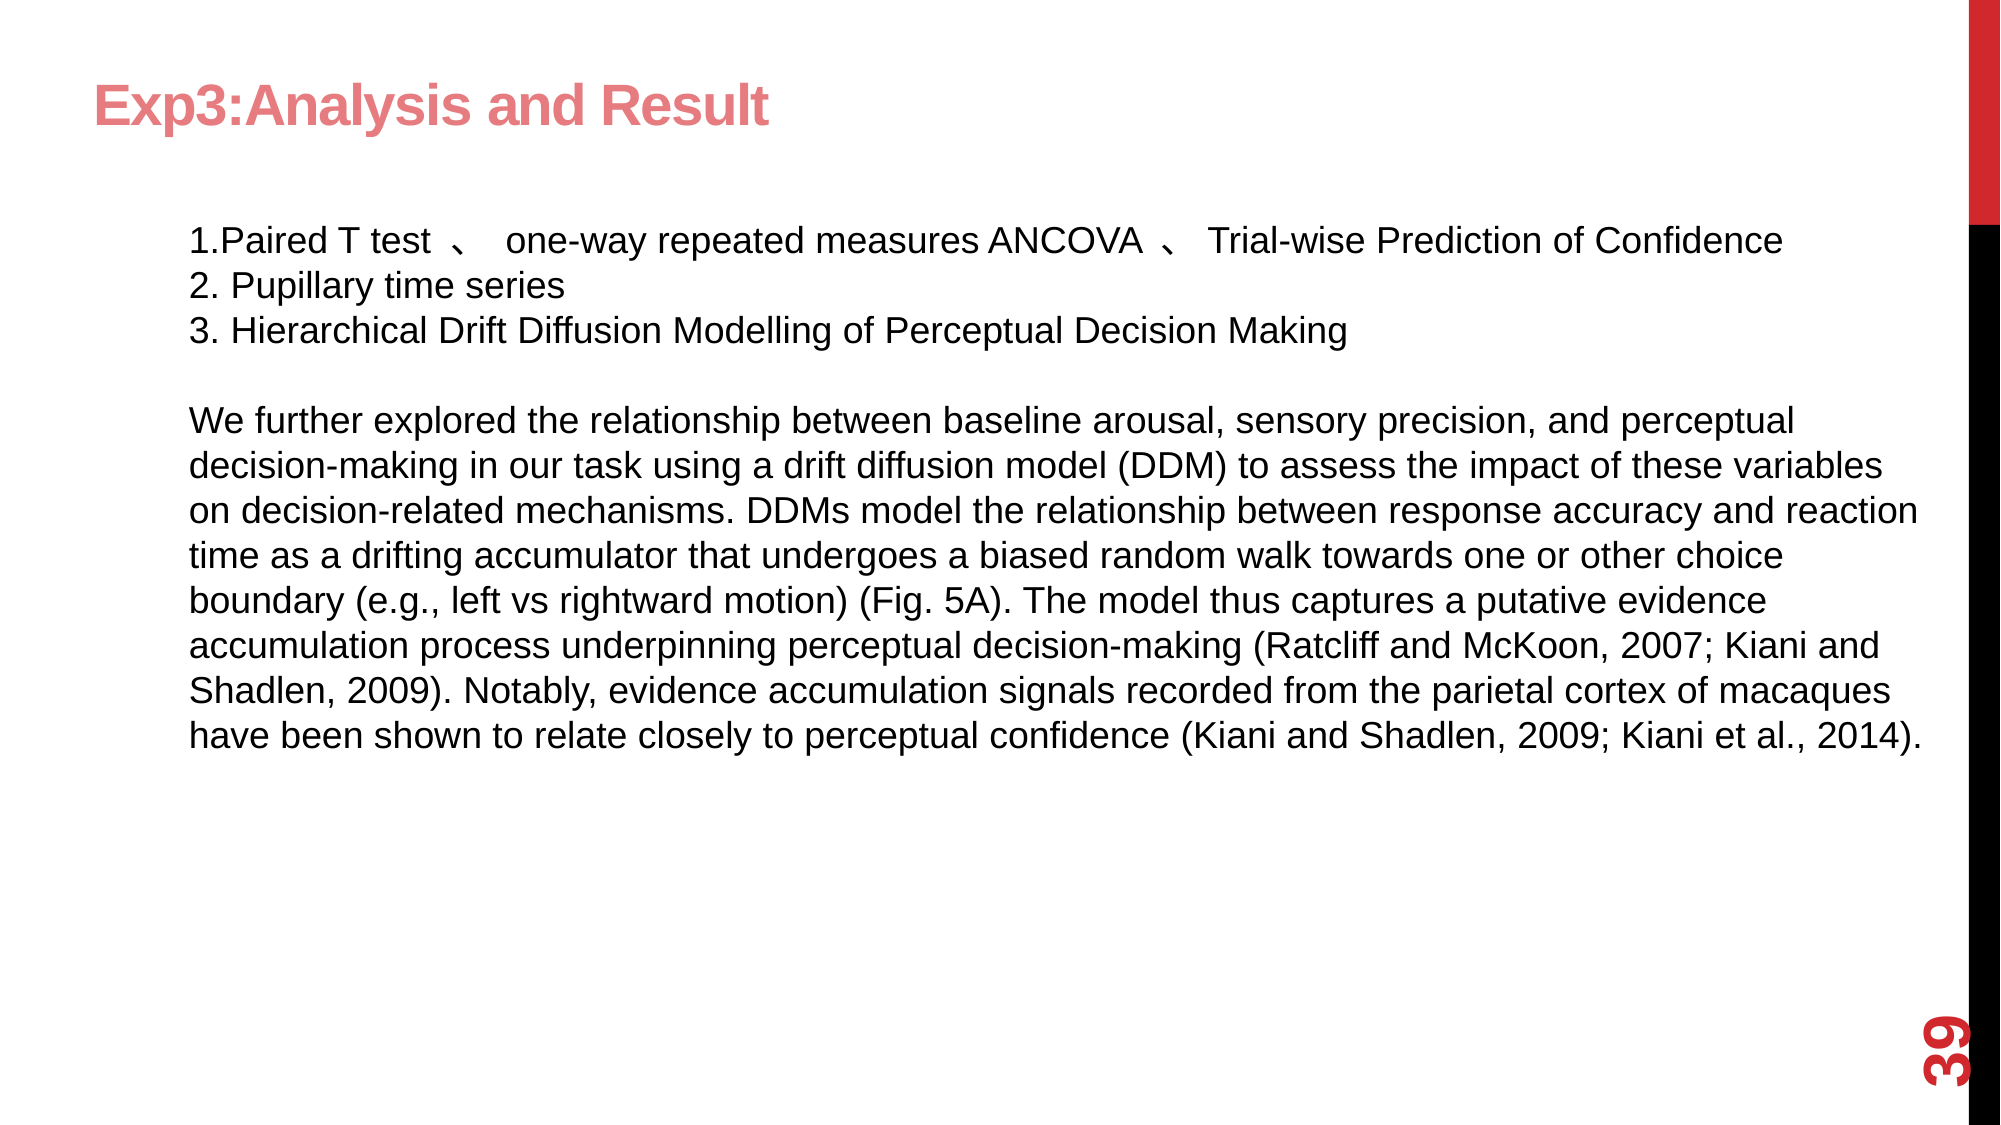

# Exp3:Analysis and Result
1.Paired T test 、 one-way repeated measures ANCOVA 、Trial-wise Prediction of Confidence
2. Pupillary time series
3. Hierarchical Drift Diffusion Modelling of Perceptual Decision Making

We further explored the relationship between baseline arousal, sensory precision, and perceptual decision-making in our task using a drift diffusion model (DDM) to assess the impact of these variables on decision-related mechanisms. DDMs model the relationship between response accuracy and reaction time as a drifting accumulator that undergoes a biased random walk towards one or other choice boundary (e.g., left vs rightward motion) (Fig. 5A). The model thus captures a putative evidence accumulation process underpinning perceptual decision-making (Ratcliff and McKoon, 2007; Kiani and Shadlen, 2009). Notably, evidence accumulation signals recorded from the parietal cortex of macaques have been shown to relate closely to perceptual confidence (Kiani and Shadlen, 2009; Kiani et al., 2014).

39